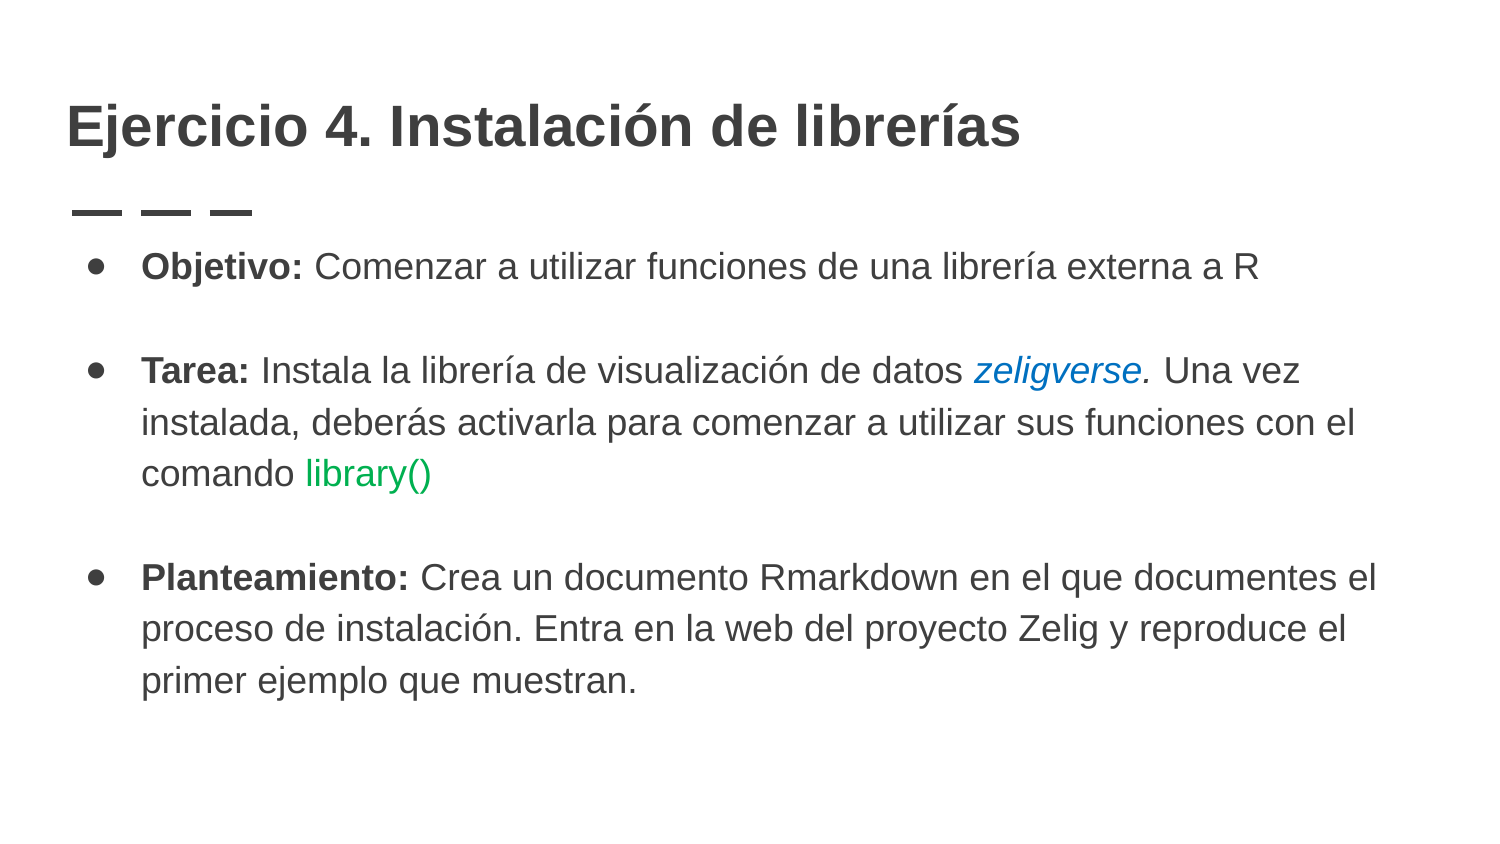

# Ejercicio 4. Instalación de librerías
Objetivo: Comenzar a utilizar funciones de una librería externa a R

Tarea: Instala la librería de visualización de datos zeligverse. Una vez instalada, deberás activarla para comenzar a utilizar sus funciones con el comando library()

Planteamiento: Crea un documento Rmarkdown en el que documentes el proceso de instalación. Entra en la web del proyecto Zelig y reproduce el primer ejemplo que muestran.